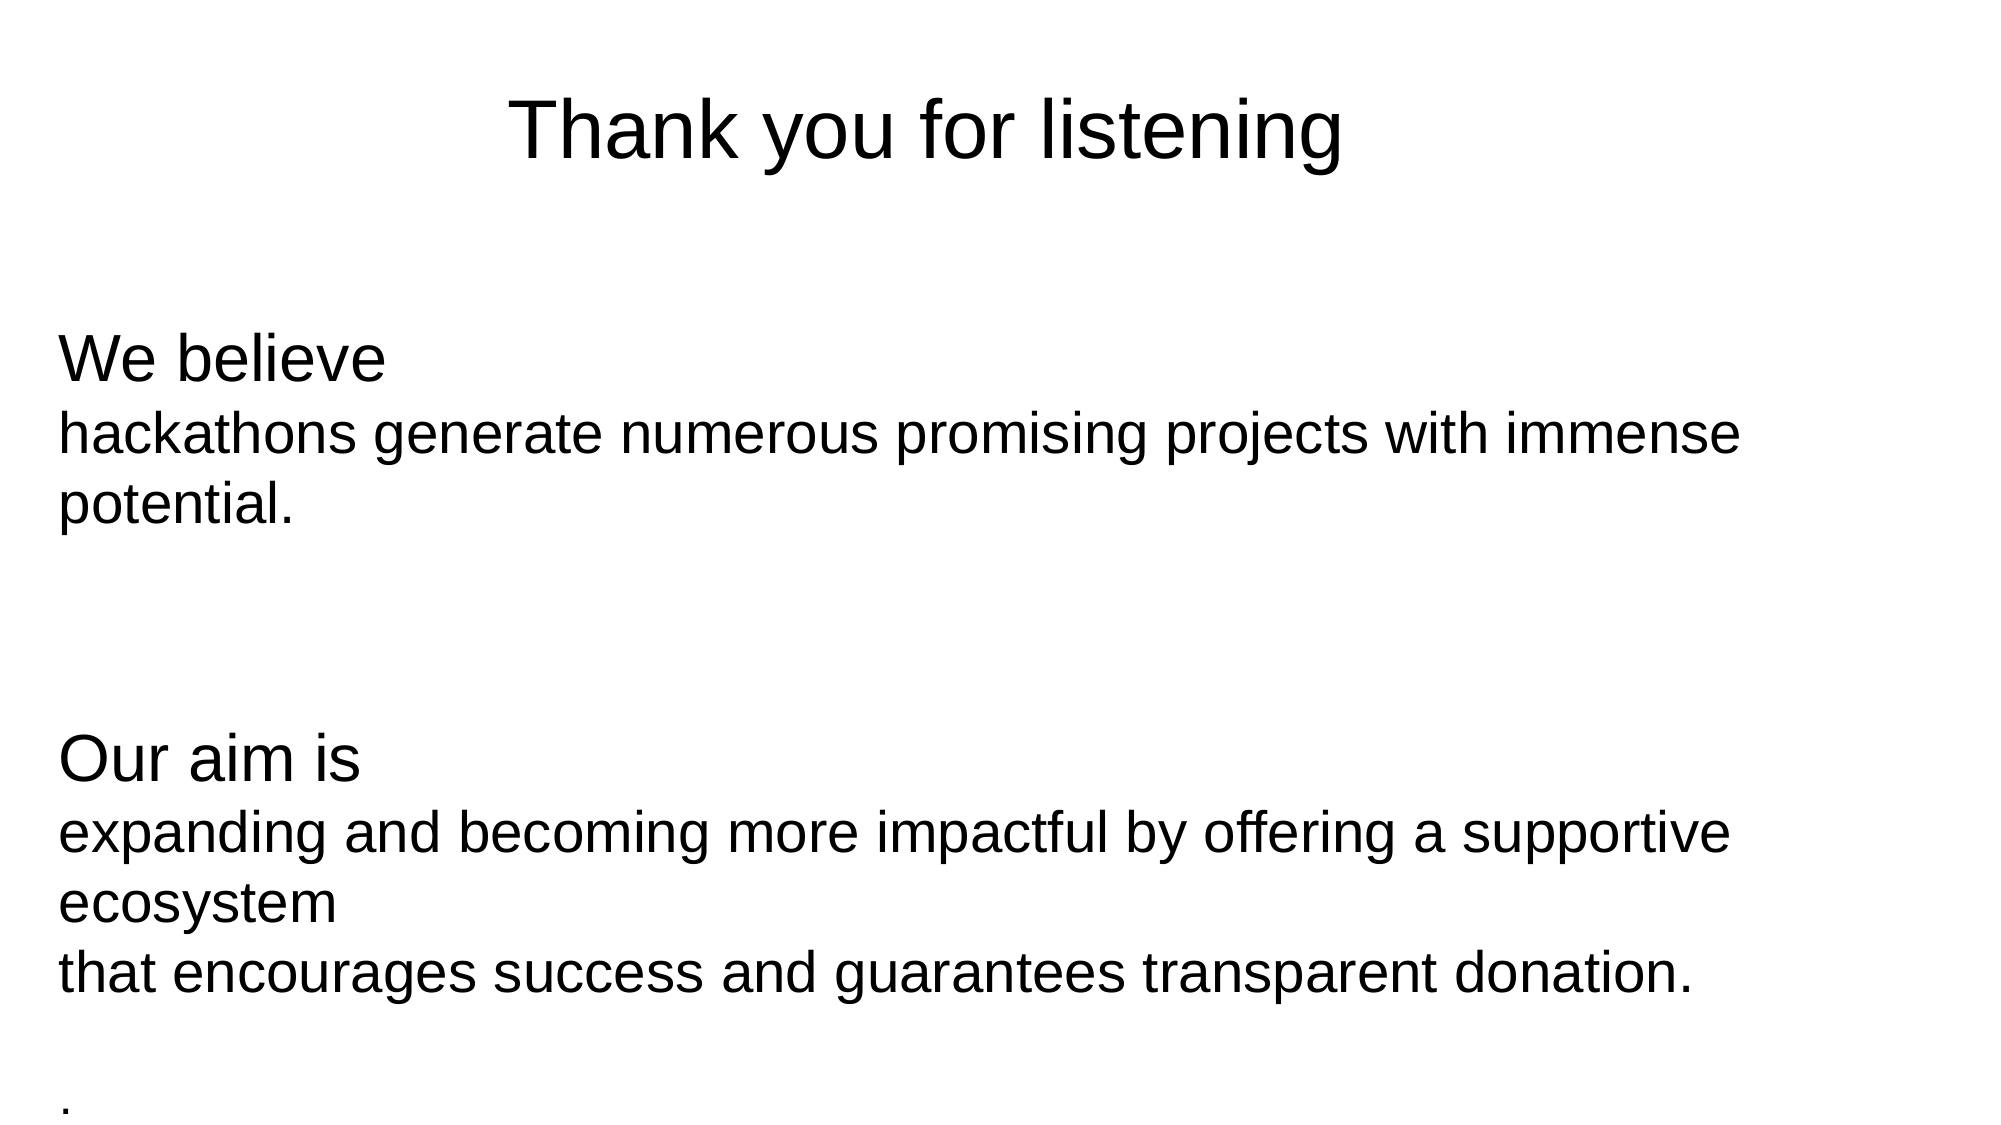

Thank you for listening
We believe
hackathons generate numerous promising projects with immense potential.

Our aim is
expanding and becoming more impactful by offering a supportive ecosystem
that encourages success and guarantees transparent donation.

.